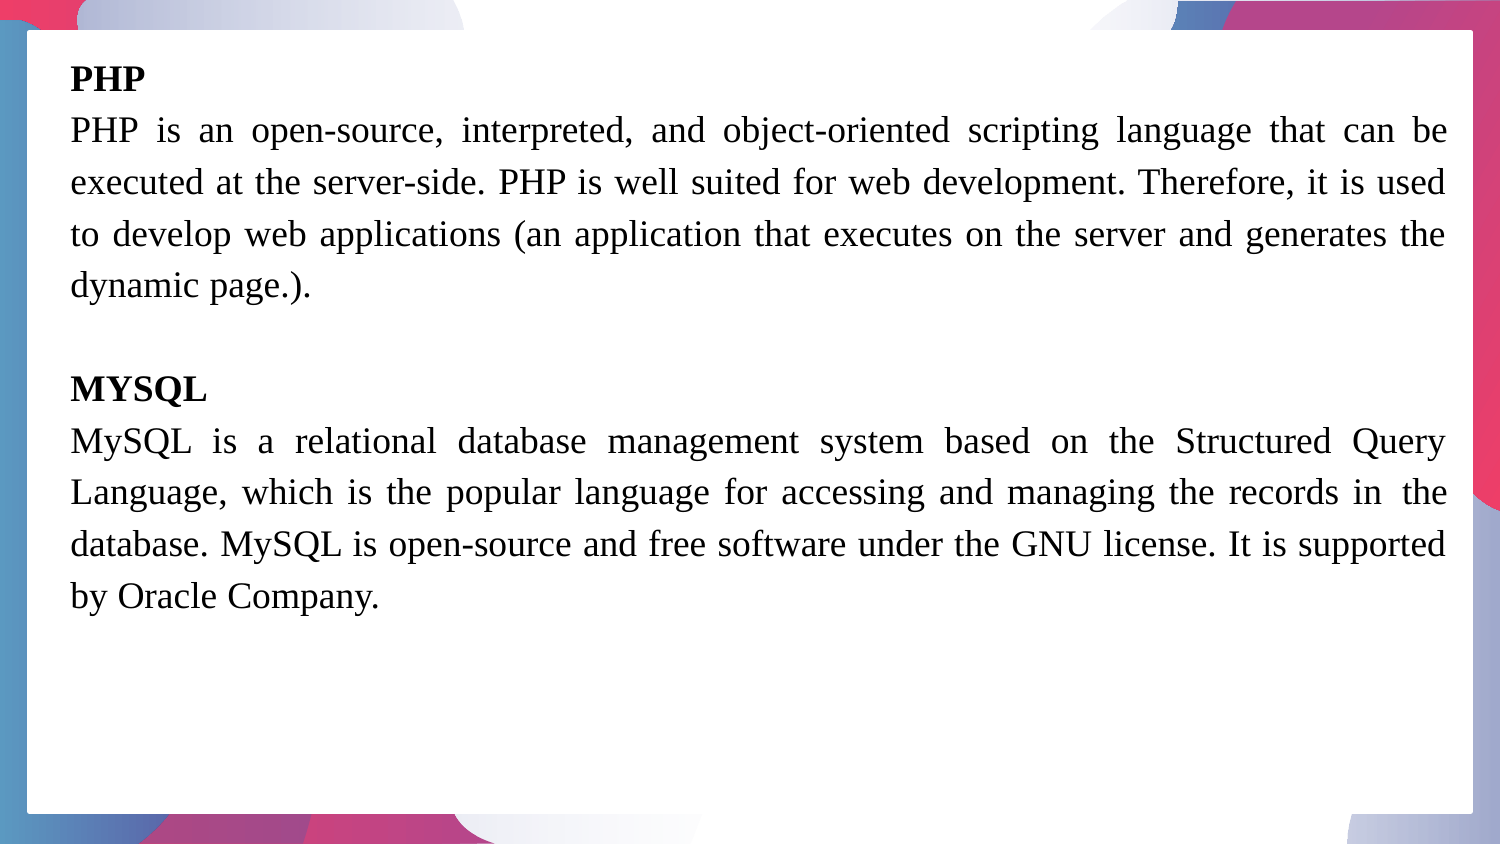

PHP
PHP is an open-source, interpreted, and object-oriented scripting language that can be executed at the server-side. PHP is well suited for web development. Therefore, it is used to develop web applications (an application that executes on the server and generates the dynamic page.).

MYSQL
MySQL is a relational database management system based on the Structured Query Language, which is the popular language for accessing and managing the records in the database. MySQL is open-source and free software under the GNU license. It is supported by Oracle Company.